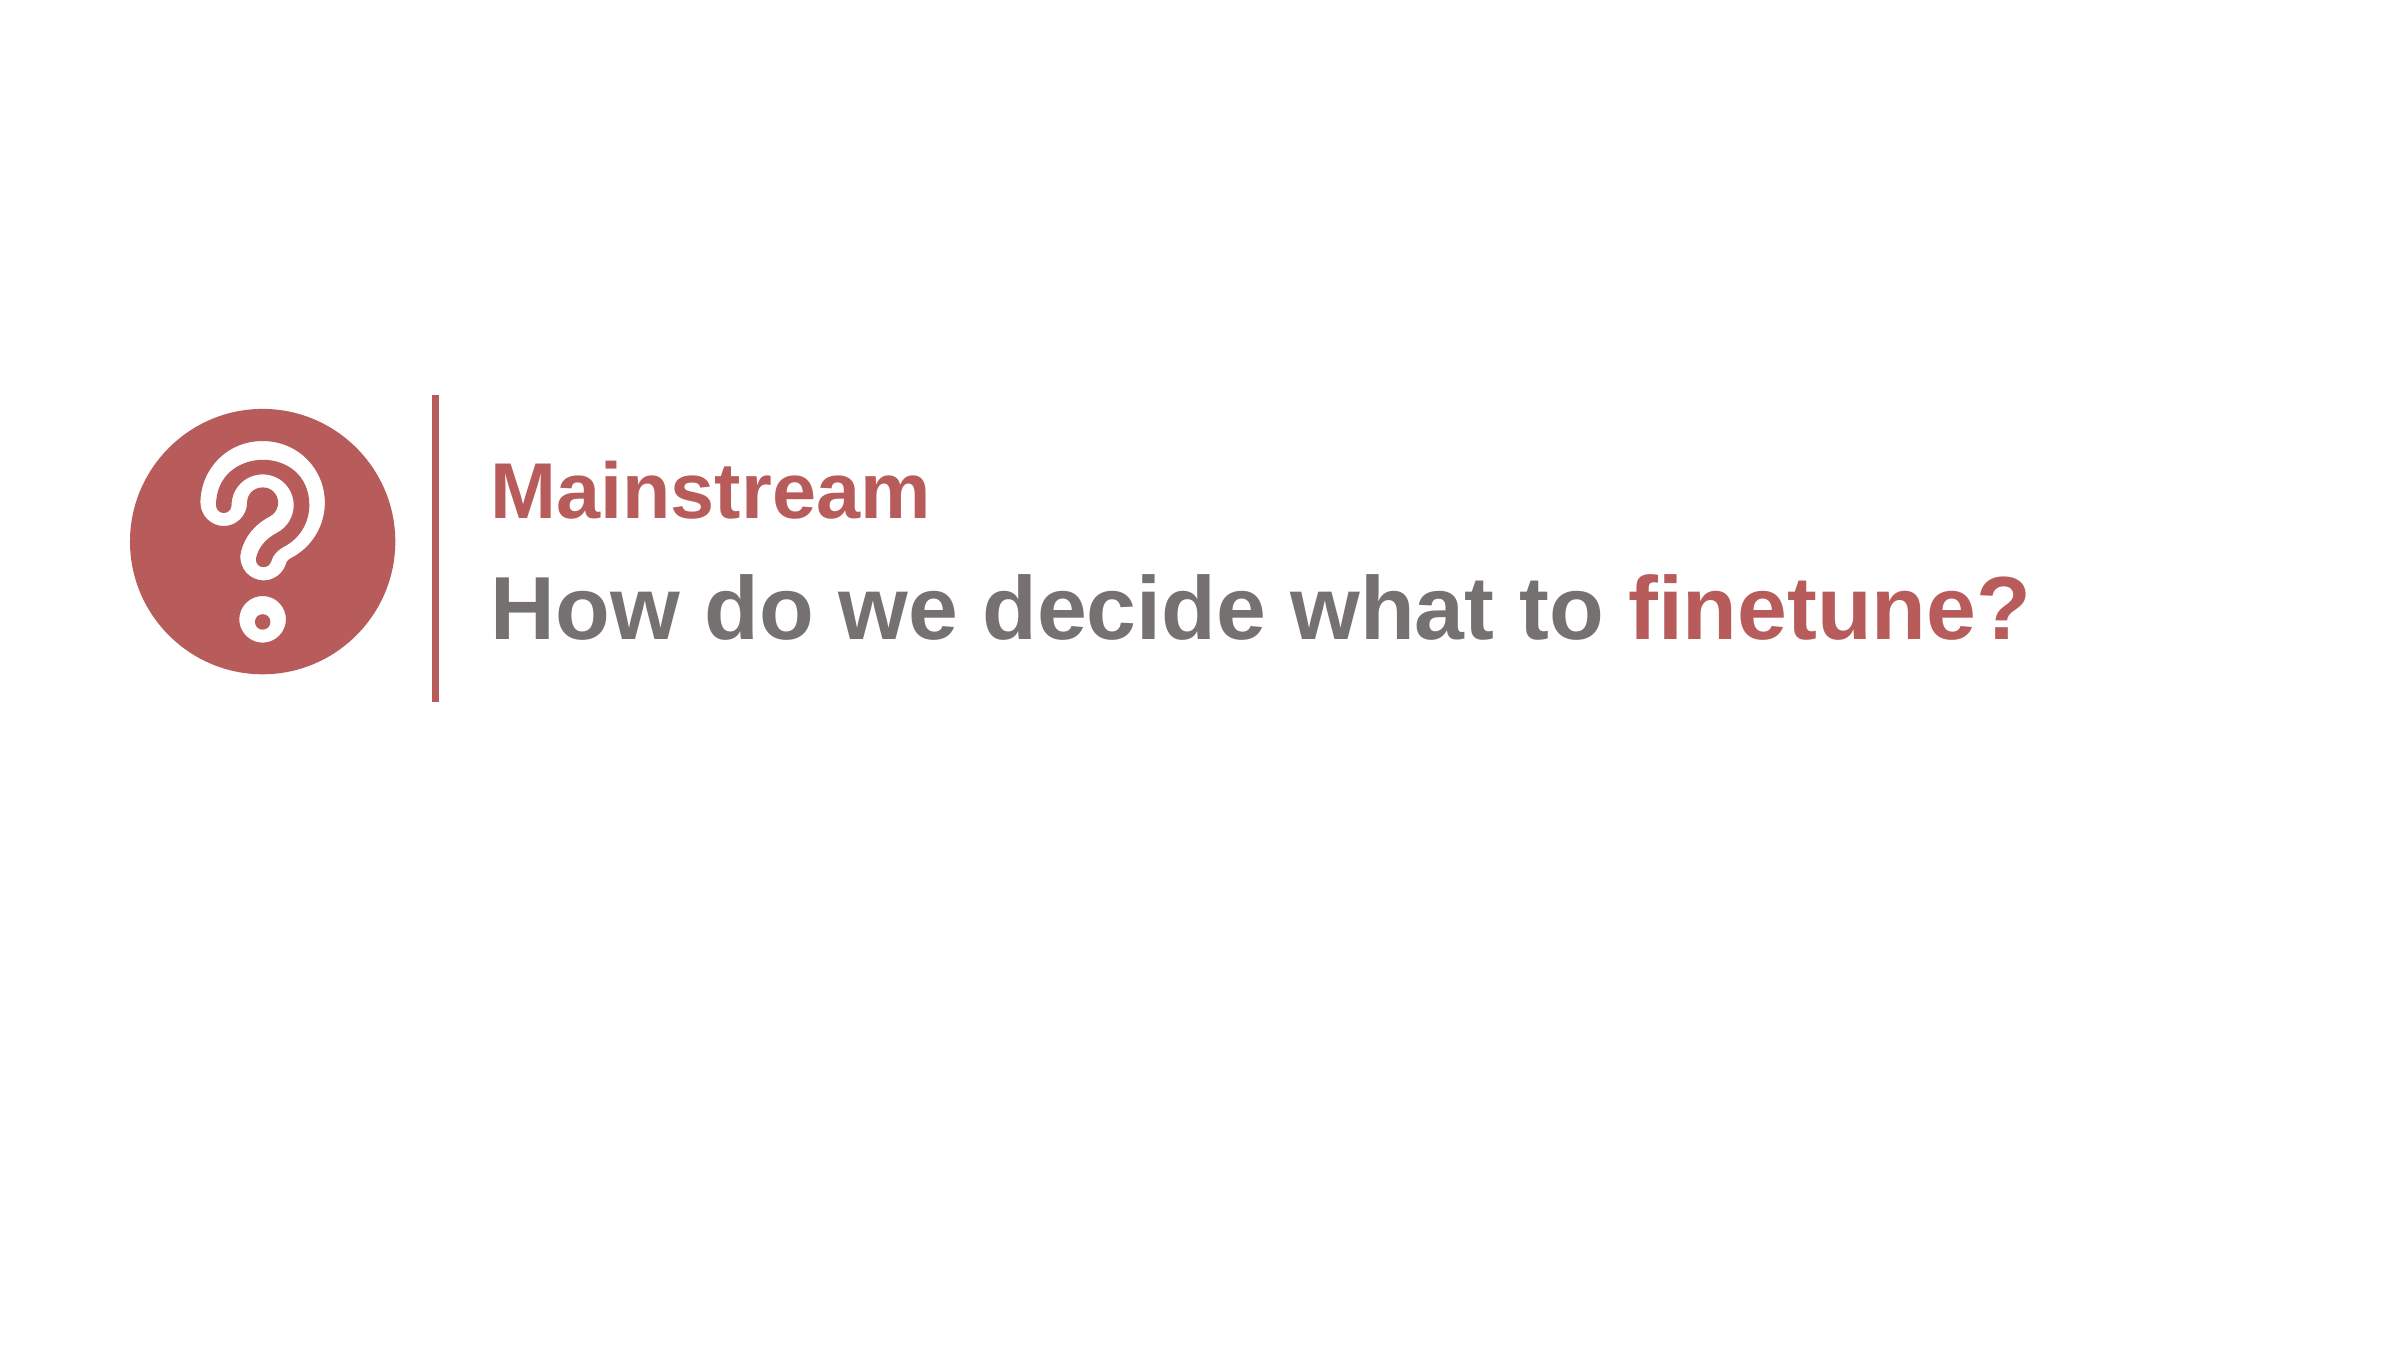

# Mainstream
How do we decide what to finetune?